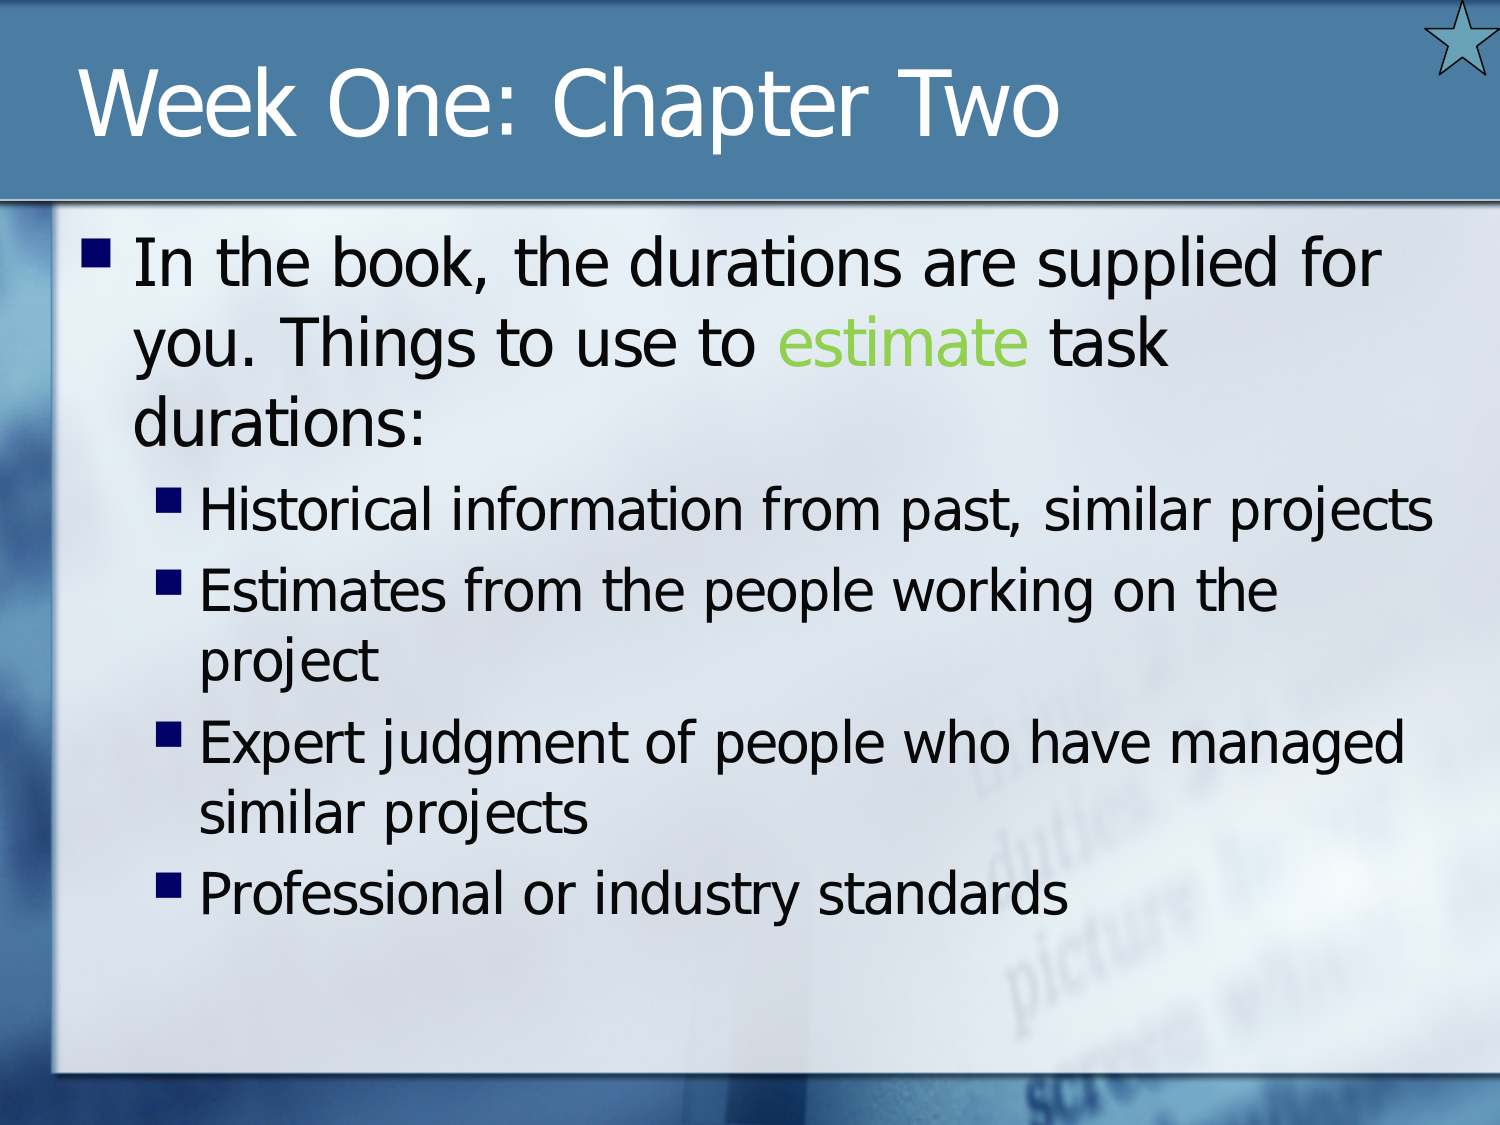

# Week One: Chapter Two
In the book, the durations are supplied for you. Things to use to estimate task durations:
Historical information from past, similar projects
Estimates from the people working on the project
Expert judgment of people who have managed similar projects
Professional or industry standards